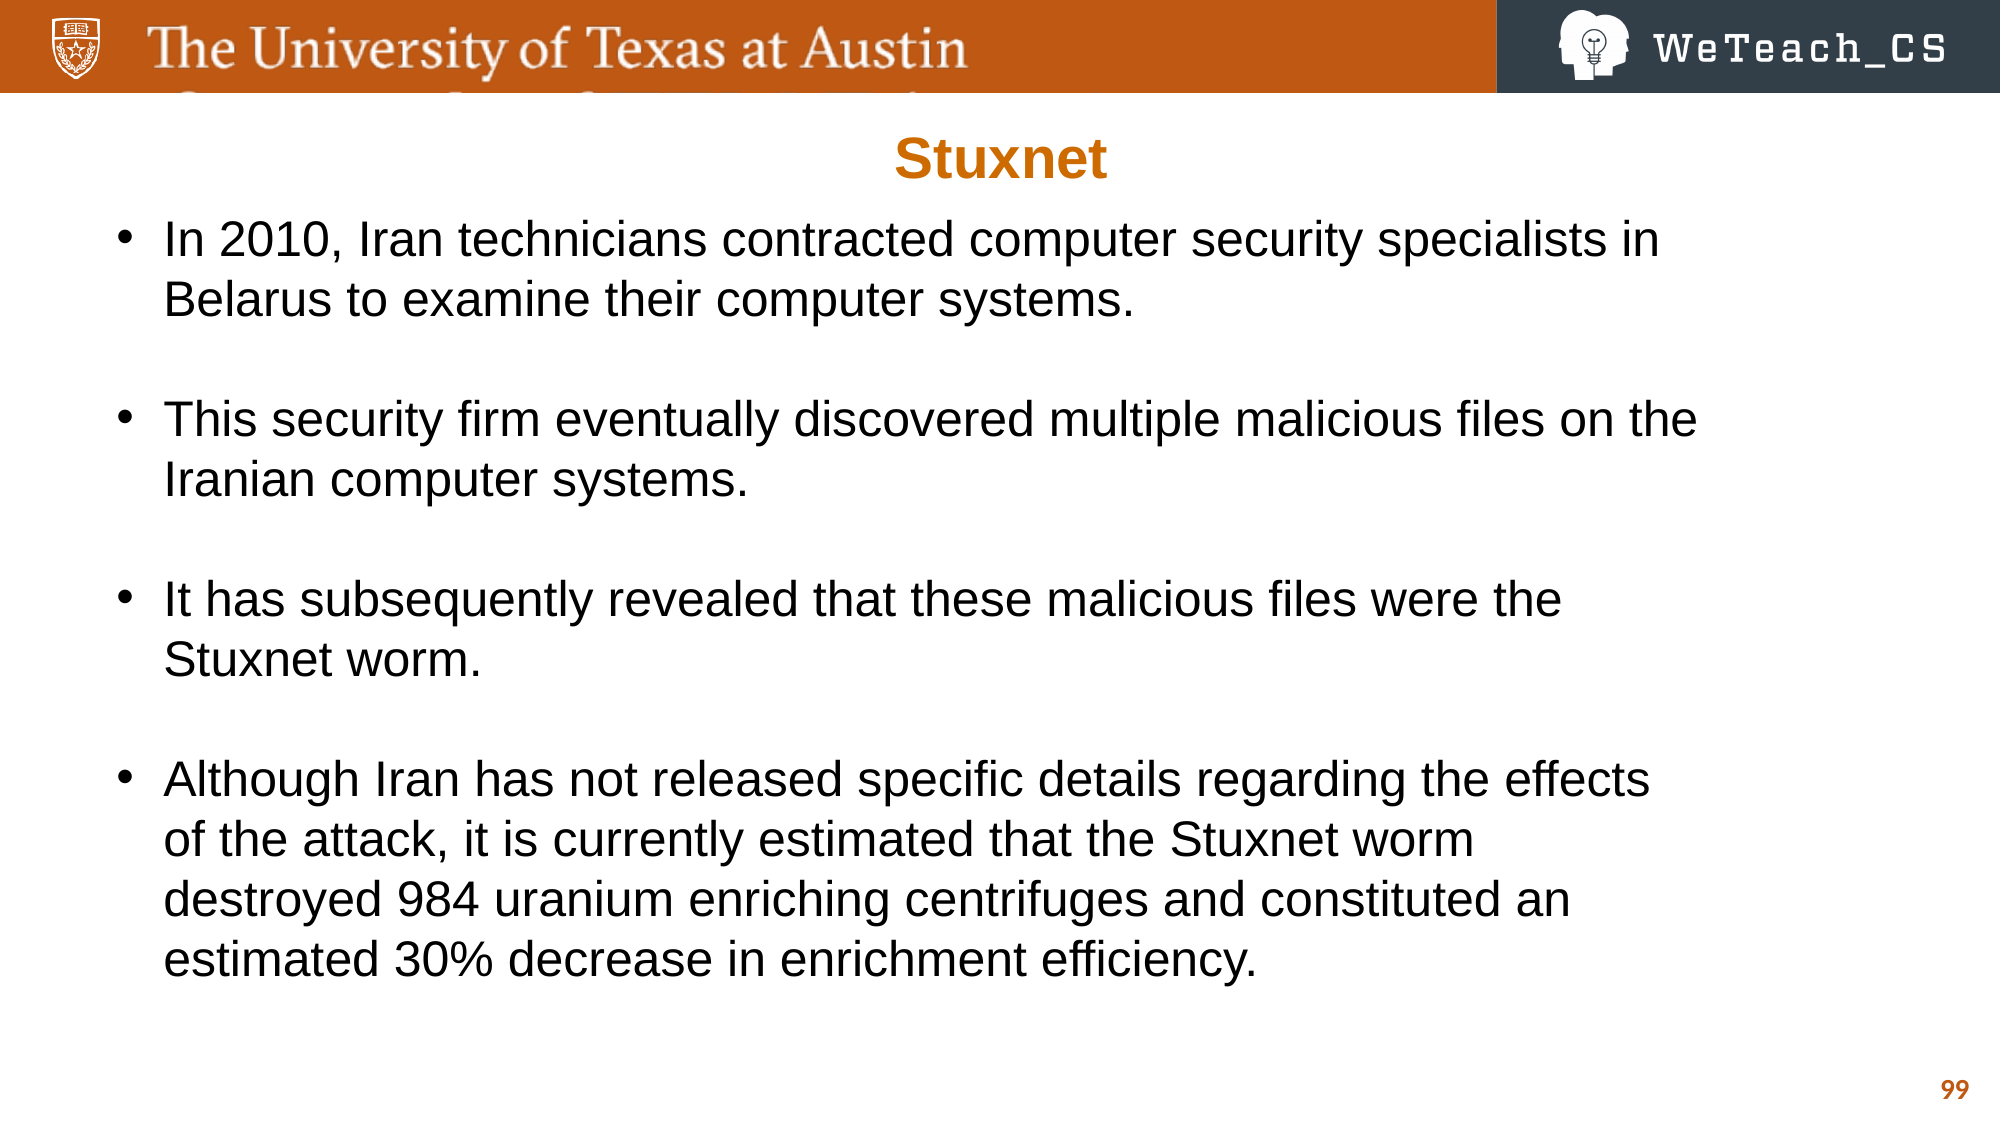

Stuxnet
In 2010, Iran technicians contracted computer security specialists in Belarus to examine their computer systems.

This security firm eventually discovered multiple malicious files on the Iranian computer systems.

It has subsequently revealed that these malicious files were the Stuxnet worm.

Although Iran has not released specific details regarding the effects of the attack, it is currently estimated that the Stuxnet worm destroyed 984 uranium enriching centrifuges and constituted an estimated 30% decrease in enrichment efficiency.